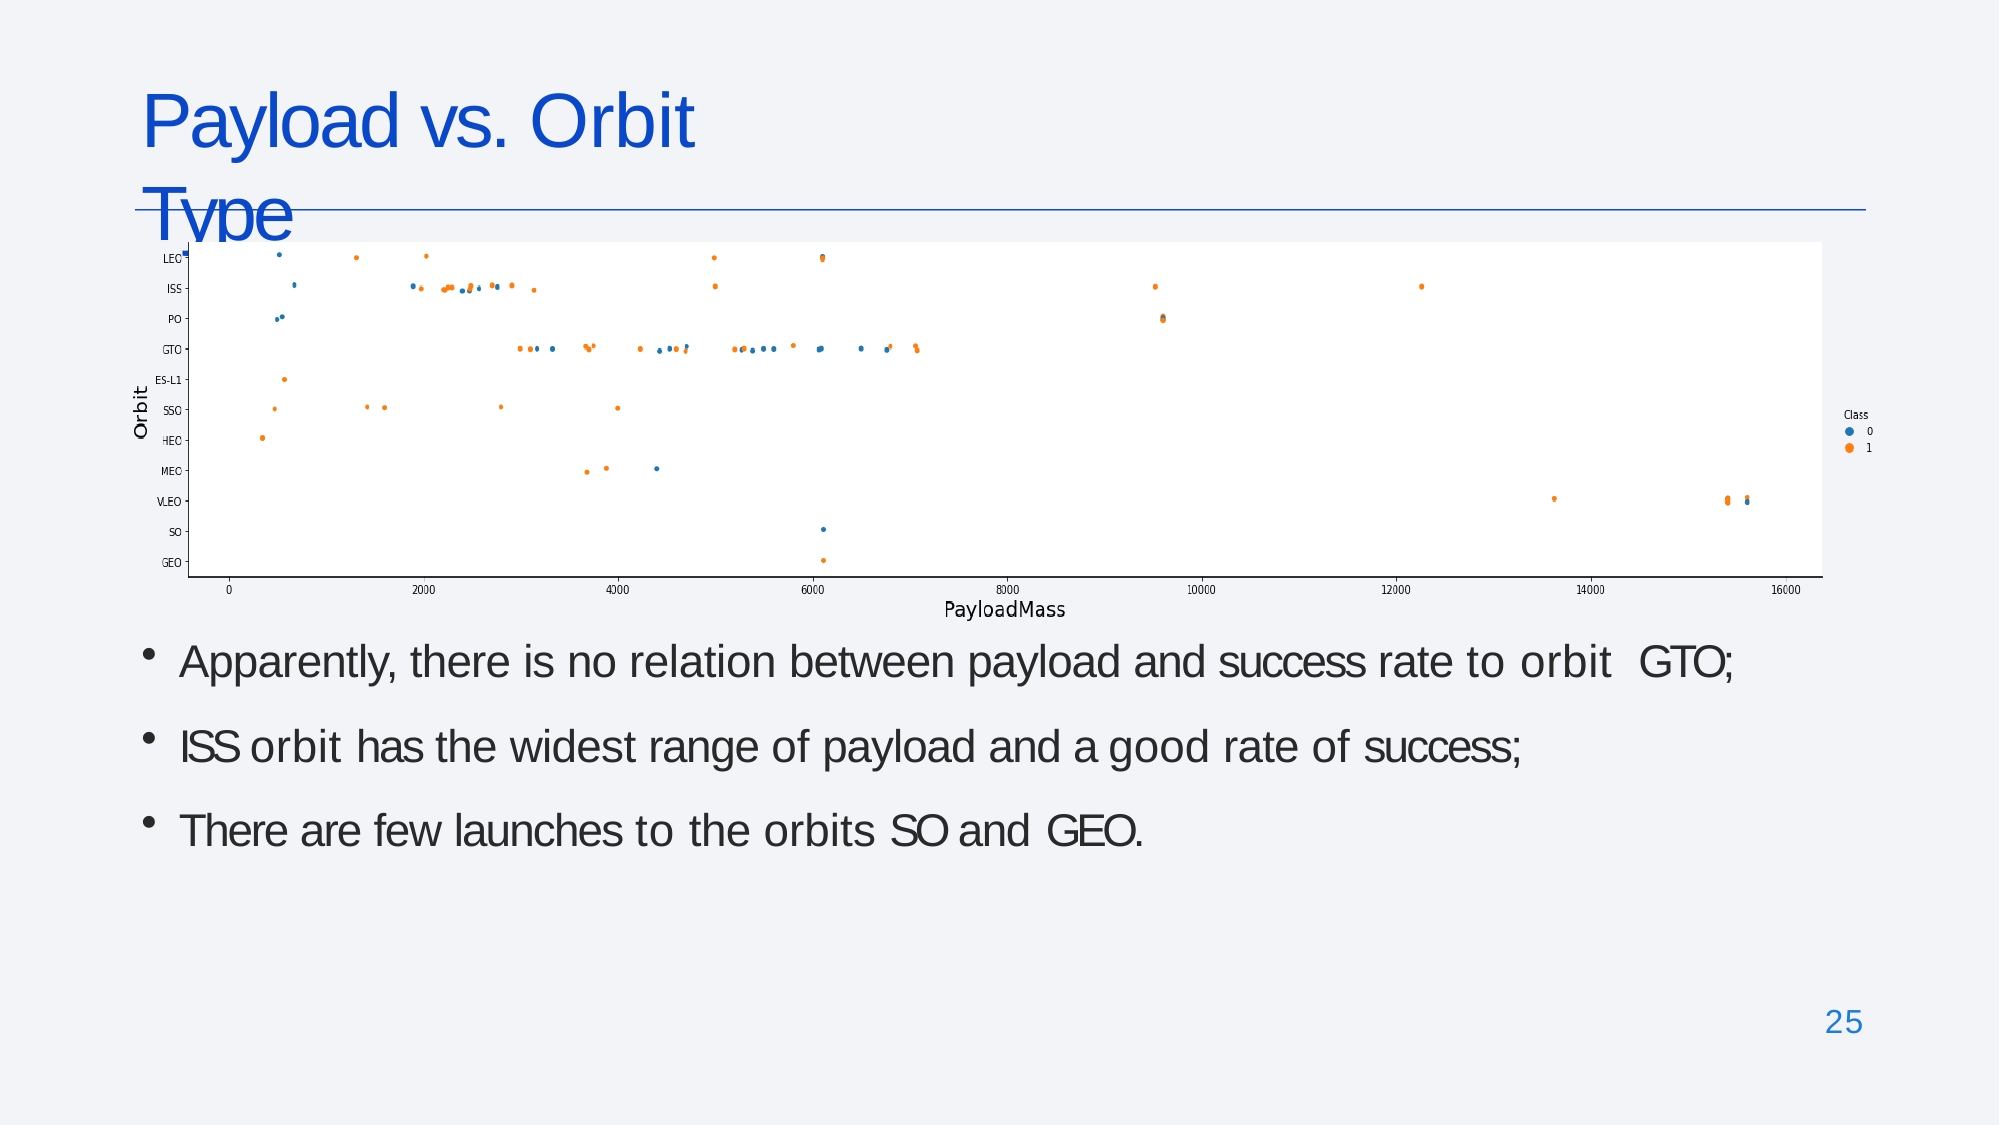

# Payload vs. Orbit Type

Apparently, there is no relation between payload and success rate to orbit GTO;
ISS orbit has the widest range of payload and a good rate of success;
There are few launches to the orbits SO and GEO.
25